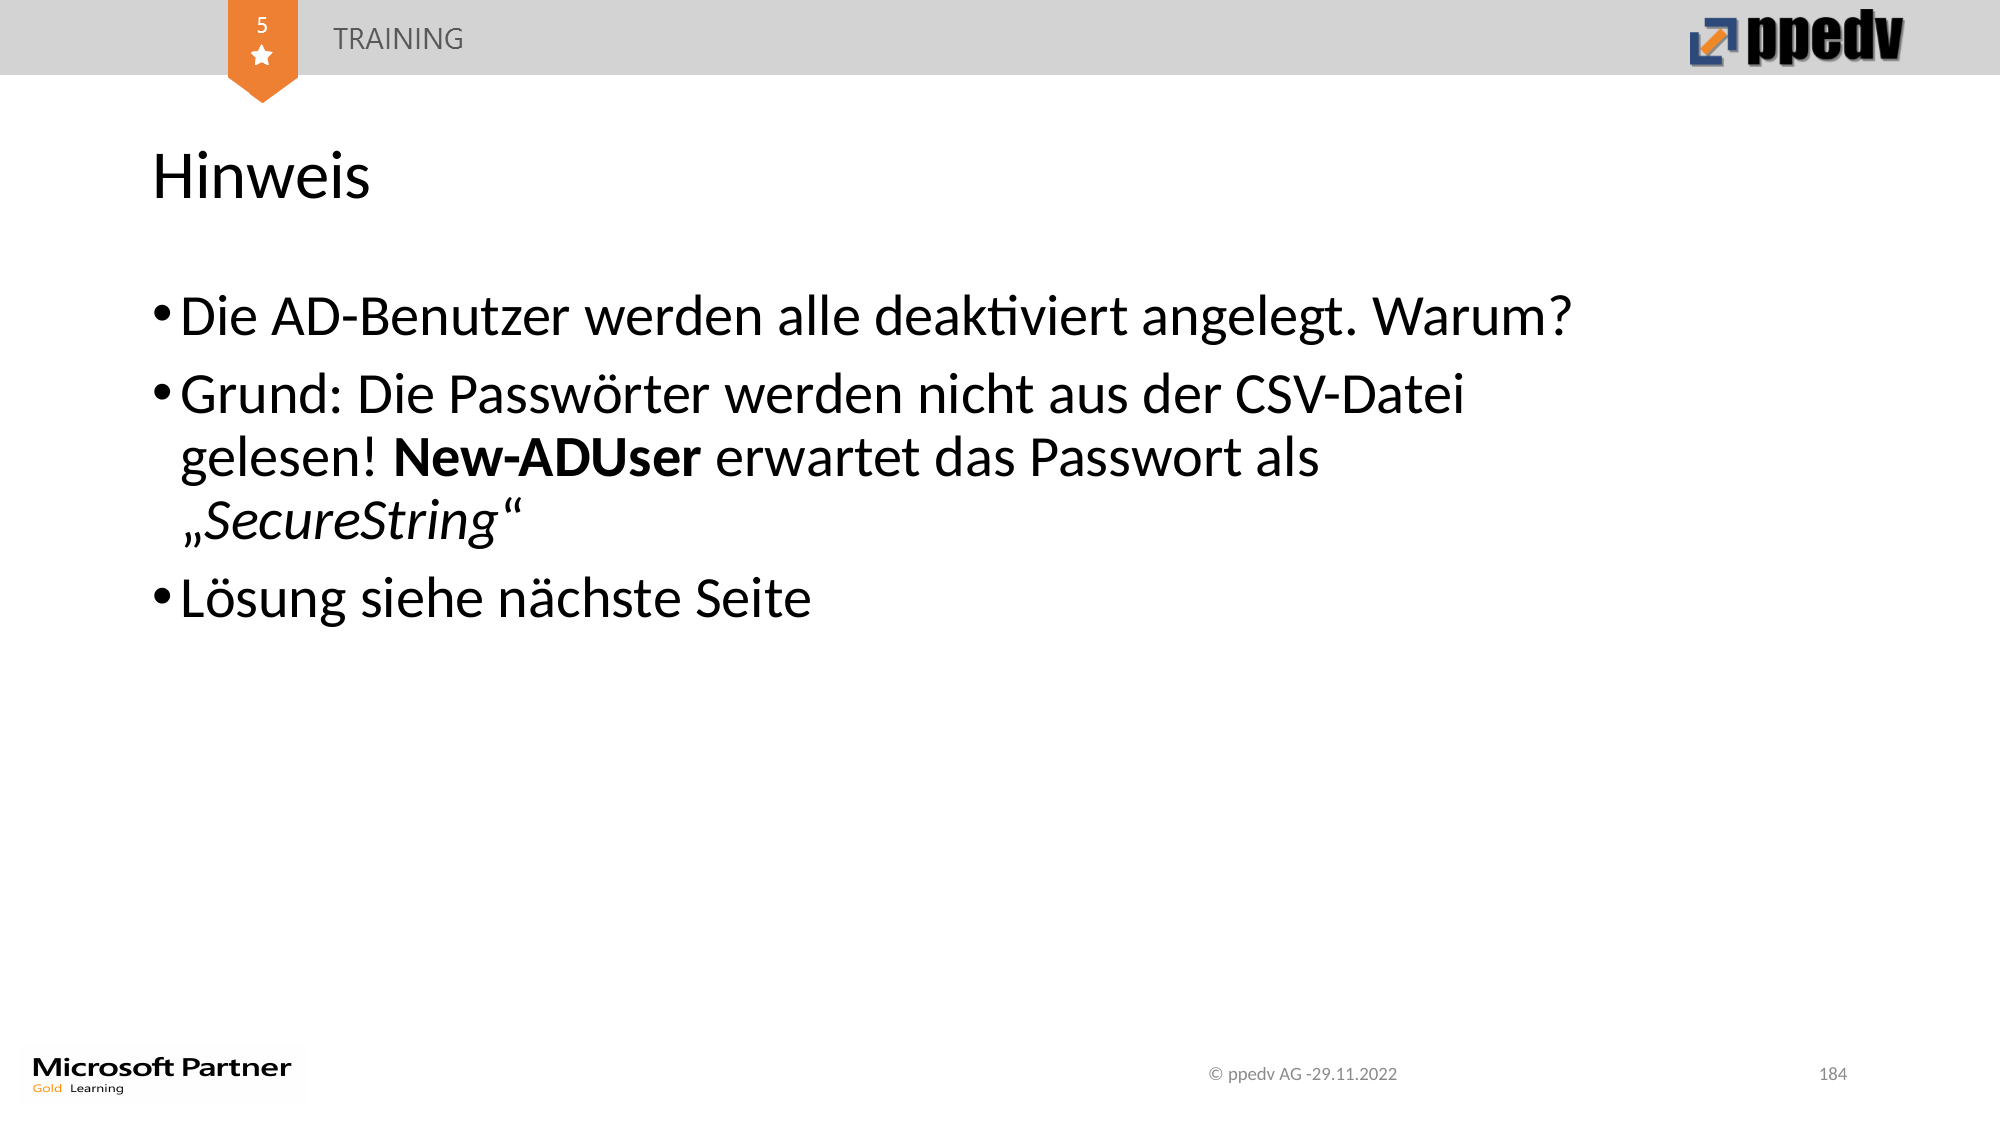

# Hinweis
Die AD-Benutzer werden alle deaktiviert angelegt. Warum?
Grund: Die Passwörter werden nicht aus der CSV-Datei gelesen! New-ADUser erwartet das Passwort als „SecureString“
Lösung siehe nächste Seite
© ppedv AG -29.11.2022
184